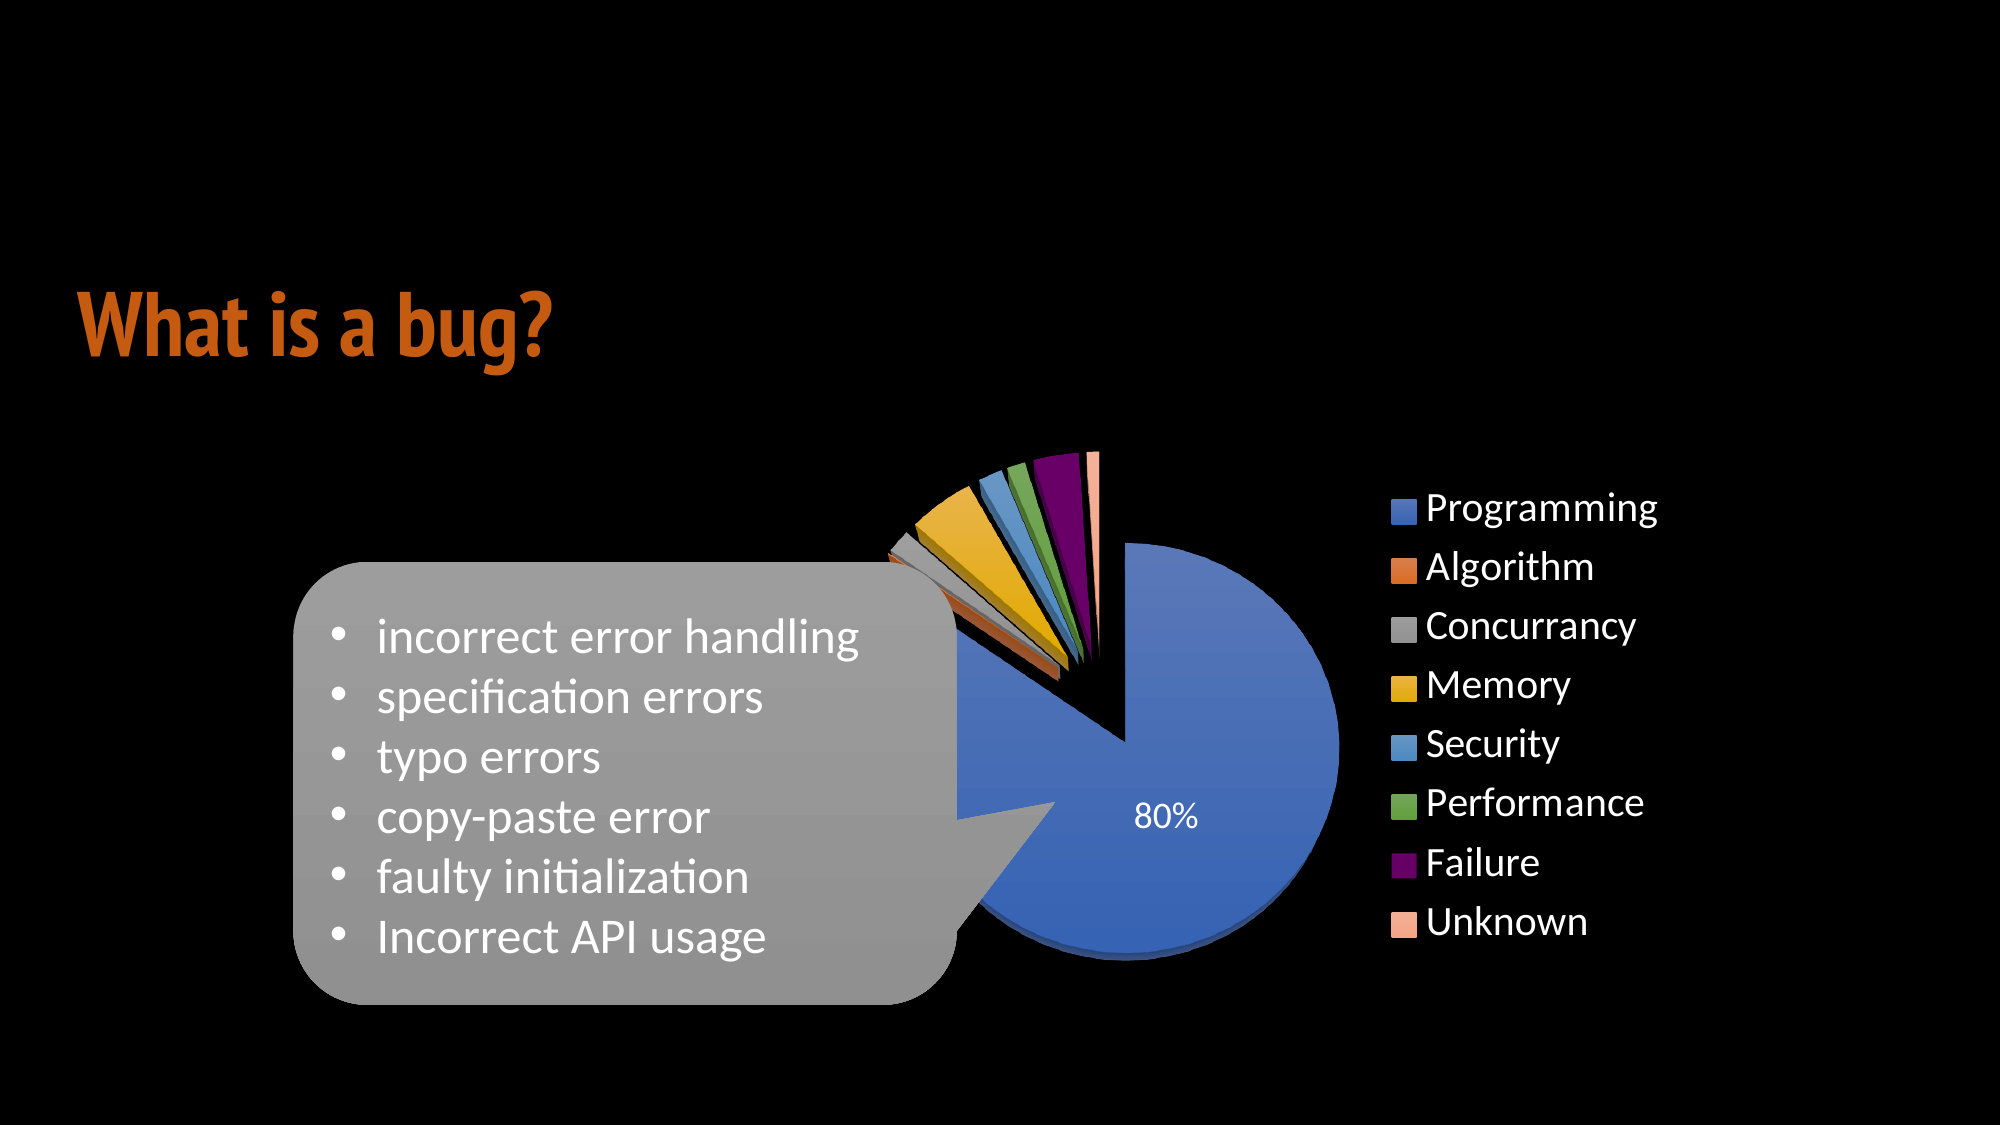

# What is a bug?

[unsupported chart]

incorrect error handling
specification errors
typo errors
copy-paste error
faulty initialization
Incorrect API usage

80%